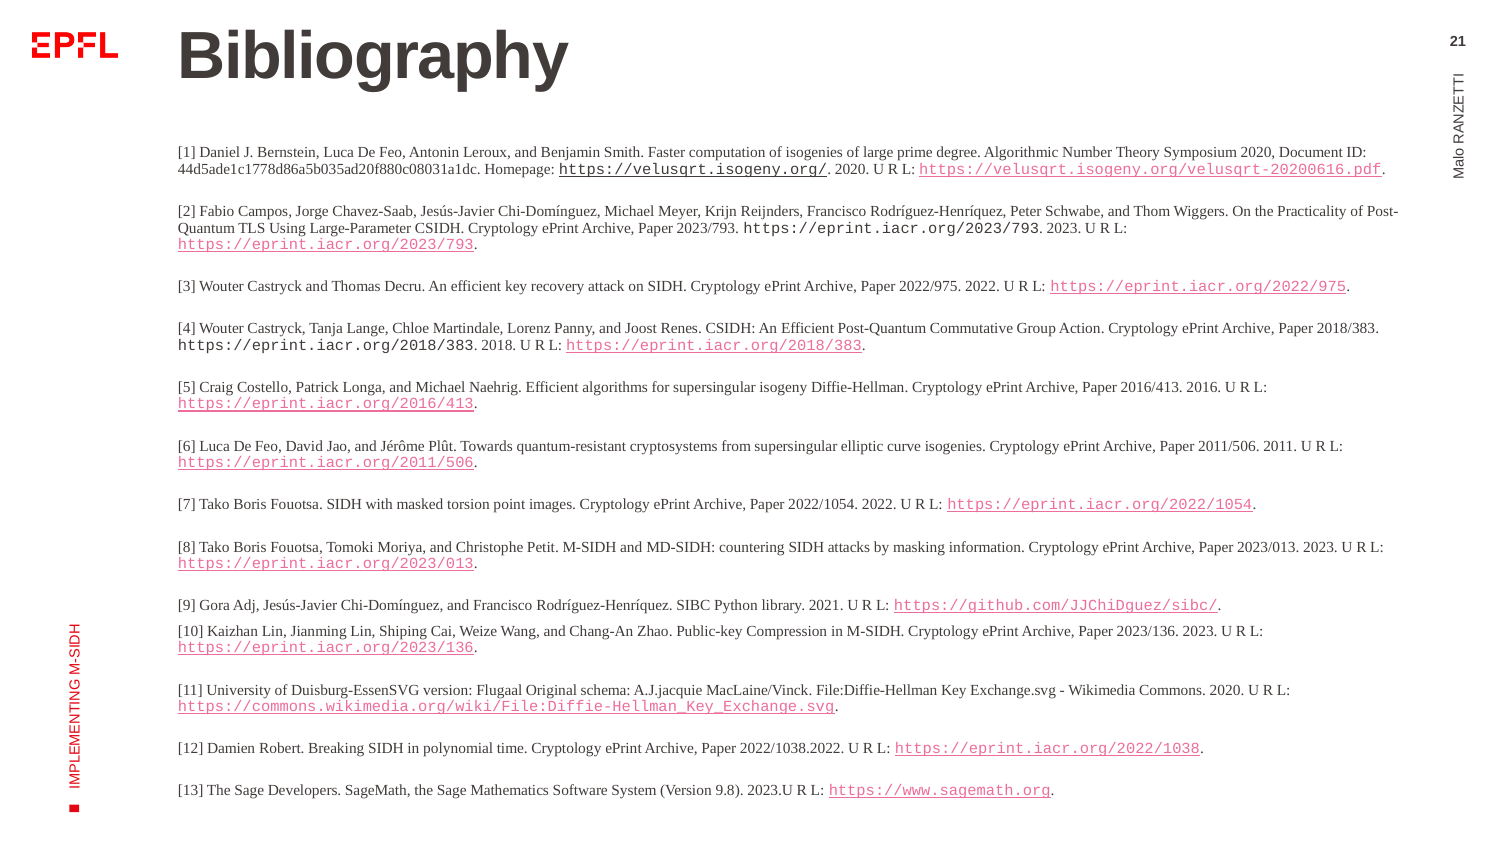

# Bibliography
21
[1] Daniel J. Bernstein, Luca De Feo, Antonin Leroux, and Benjamin Smith. Faster computation of isogenies of large prime degree. Algorithmic Number Theory Symposium 2020, Document ID: 44d5ade1c1778d86a5b035ad20f880c08031a1dc. Homepage: https://velusqrt.isogeny.org/. 2020. U R L: https://velusqrt.isogeny.org/velusqrt-20200616.pdf.
[2] Fabio Campos, Jorge Chavez-Saab, Jesús-Javier Chi-Domínguez, Michael Meyer, Krijn Reijnders, Francisco Rodríguez-Henríquez, Peter Schwabe, and Thom Wiggers. On the Practicality of Post-Quantum TLS Using Large-Parameter CSIDH. Cryptology ePrint Archive, Paper 2023/793. https://eprint.iacr.org/2023/793. 2023. U R L: https://eprint.iacr.org/2023/793.
[3] Wouter Castryck and Thomas Decru. An efficient key recovery attack on SIDH. Cryptology ePrint Archive, Paper 2022/975. 2022. U R L: https://eprint.iacr.org/2022/975.
[4] Wouter Castryck, Tanja Lange, Chloe Martindale, Lorenz Panny, and Joost Renes. CSIDH: An Efficient Post-Quantum Commutative Group Action. Cryptology ePrint Archive, Paper 2018/383. https://eprint.iacr.org/2018/383. 2018. U R L: https://eprint.iacr.org/2018/383.
[5] Craig Costello, Patrick Longa, and Michael Naehrig. Efficient algorithms for supersingular isogeny Diffie-Hellman. Cryptology ePrint Archive, Paper 2016/413. 2016. U R L: https://eprint.iacr.org/2016/413.
[6] Luca De Feo, David Jao, and Jérôme Plût. Towards quantum-resistant cryptosystems from supersingular elliptic curve isogenies. Cryptology ePrint Archive, Paper 2011/506. 2011. U R L: https://eprint.iacr.org/2011/506.
[7] Tako Boris Fouotsa. SIDH with masked torsion point images. Cryptology ePrint Archive, Paper 2022/1054. 2022. U R L: https://eprint.iacr.org/2022/1054.
[8] Tako Boris Fouotsa, Tomoki Moriya, and Christophe Petit. M-SIDH and MD-SIDH: countering SIDH attacks by masking information. Cryptology ePrint Archive, Paper 2023/013. 2023. U R L: https://eprint.iacr.org/2023/013.
[9] Gora Adj, Jesús-Javier Chi-Domínguez, and Francisco Rodríguez-Henríquez. SIBC Python library. 2021. U R L: https://github.com/JJChiDguez/sibc/.
[10] Kaizhan Lin, Jianming Lin, Shiping Cai, Weize Wang, and Chang-An Zhao. Public-key Compression in M-SIDH. Cryptology ePrint Archive, Paper 2023/136. 2023. U R L: https://eprint.iacr.org/2023/136.
[11] University of Duisburg-EssenSVG version: Flugaal Original schema: A.J.jacquie MacLaine/Vinck. File:Diffie-Hellman Key Exchange.svg - Wikimedia Commons. 2020. U R L: https://commons.wikimedia.org/wiki/File:Diffie-Hellman_Key_Exchange.svg.
[12] Damien Robert. Breaking SIDH in polynomial time. Cryptology ePrint Archive, Paper 2022/1038.2022. U R L: https://eprint.iacr.org/2022/1038.
[13] The Sage Developers. SageMath, the Sage Mathematics Software System (Version 9.8). 2023.U R L: https://www.sagemath.org.

Malo RANZETTI
IMPLEMENTING M-SIDH